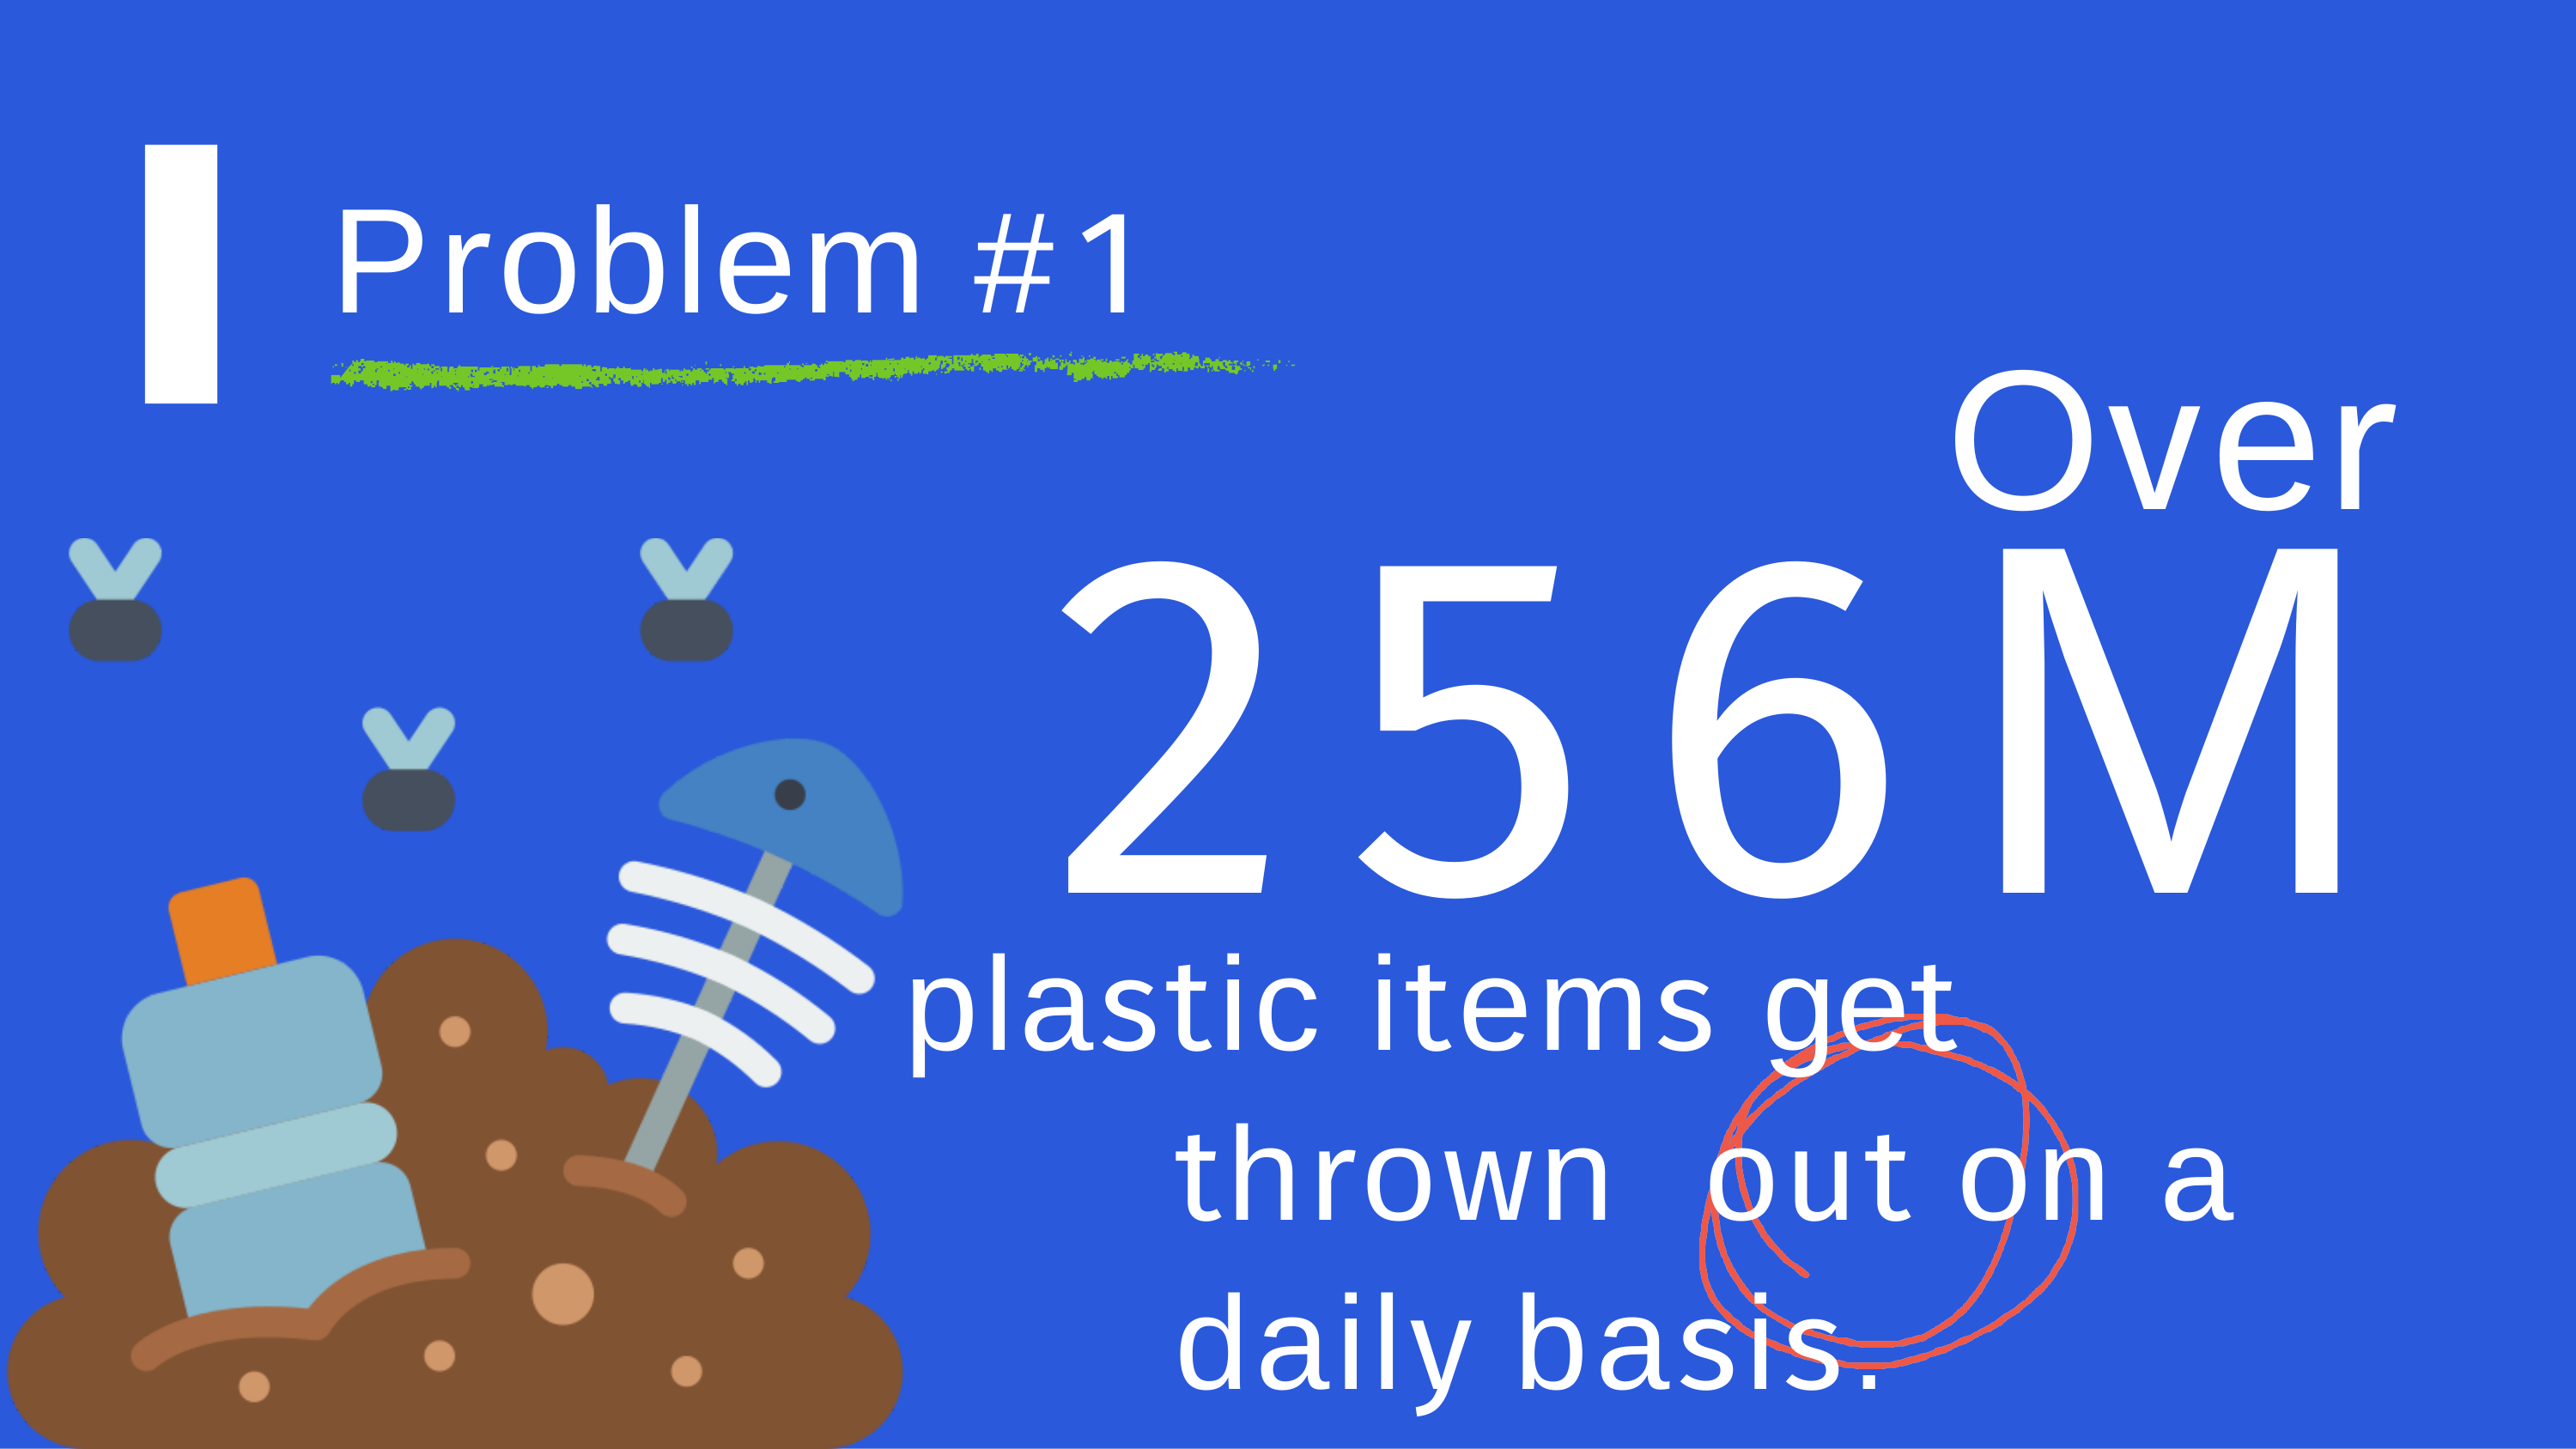

Problem #1
# Over

256M

plastic items get thrown  out on a daily basis.
(Gaia, 2019)